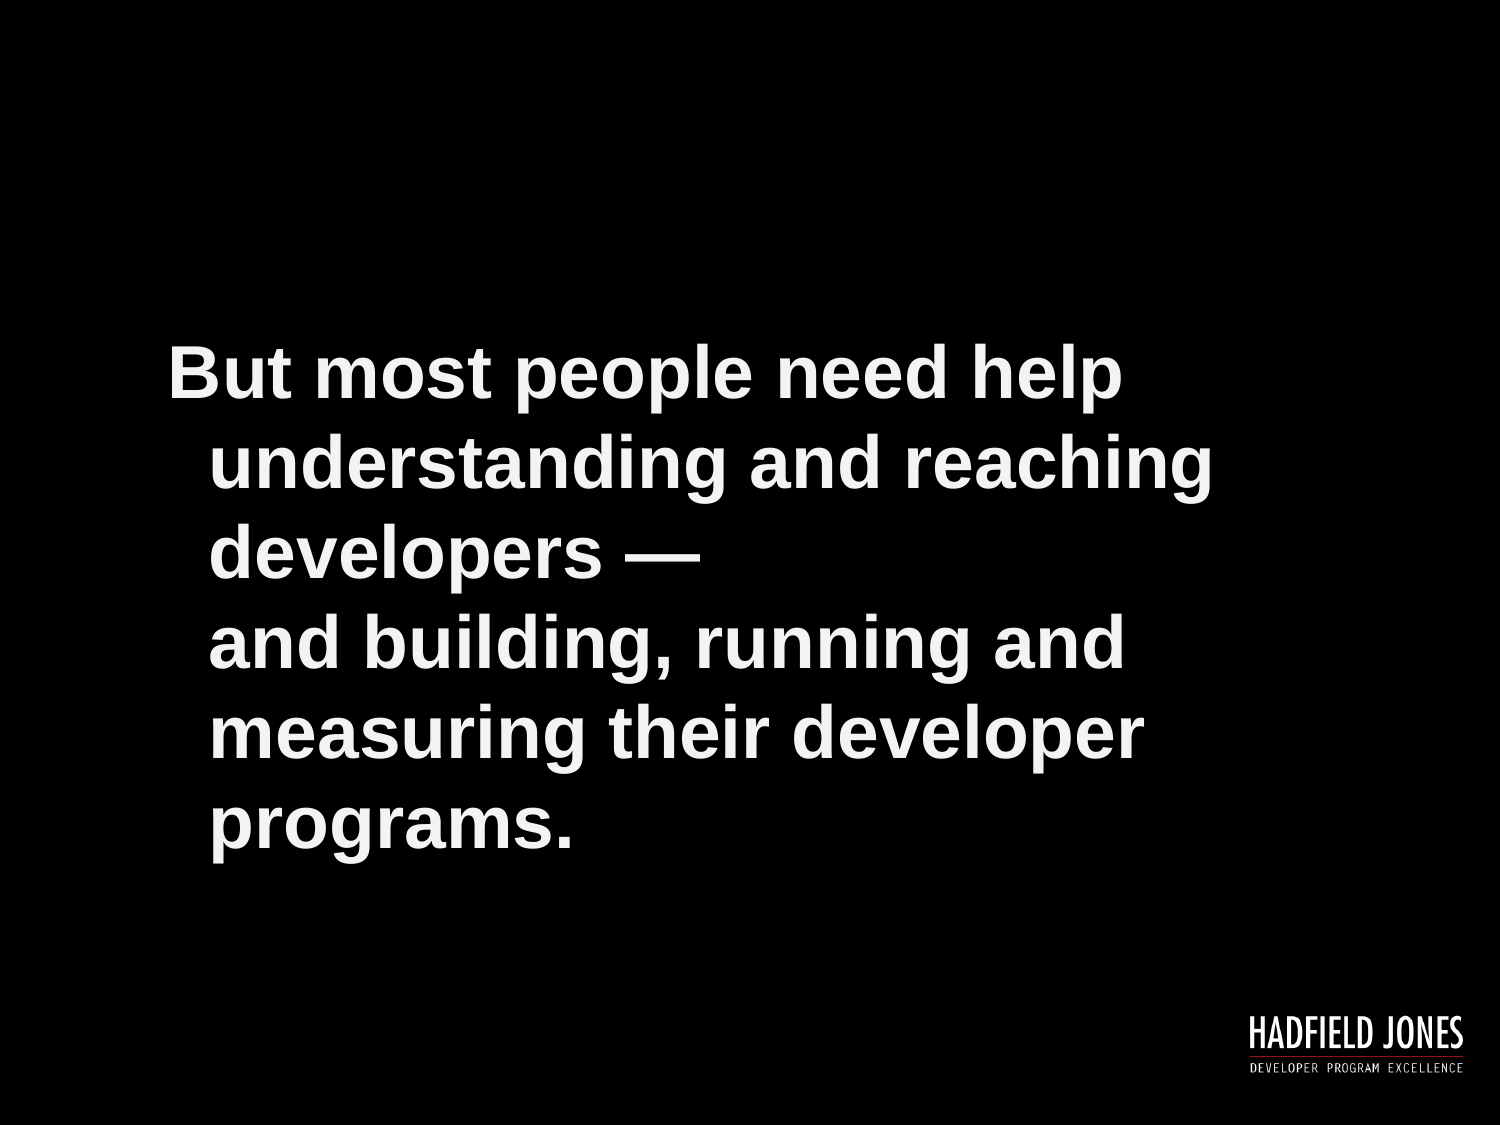

#
But most people need help understanding and reaching developers —
and building, running and measuring their developer programs.